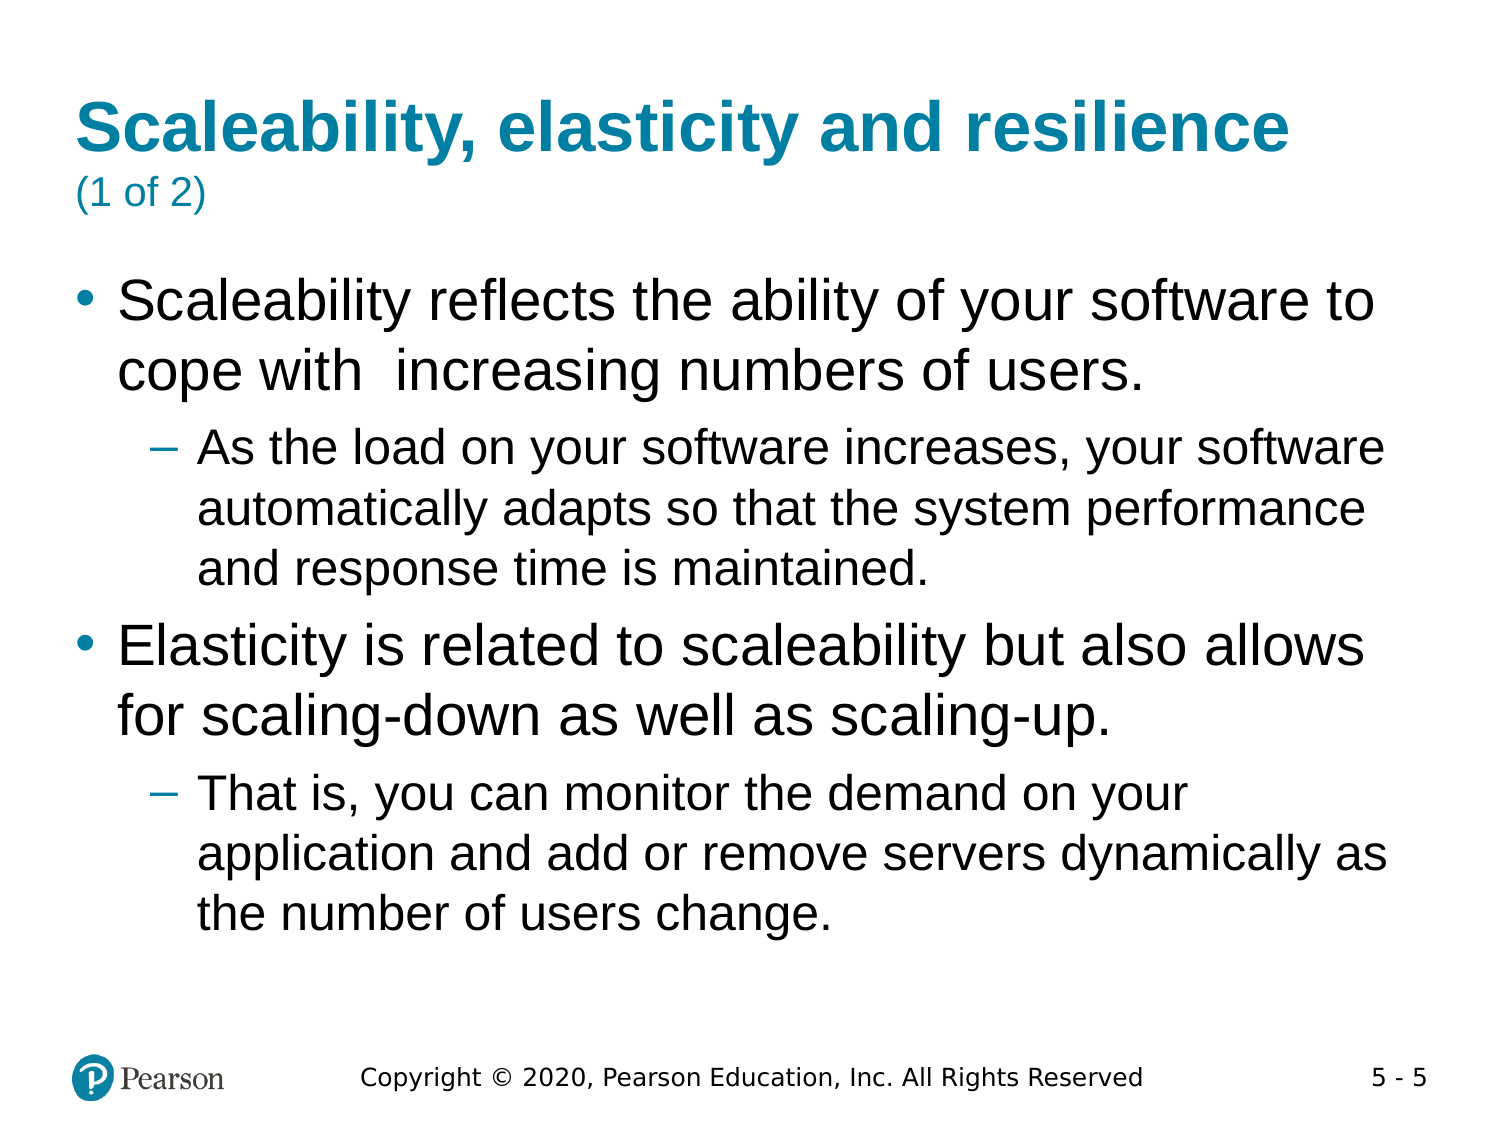

# Scaleability, elasticity and resilience (1 of 2)
Scaleability reflects the ability of your software to cope with  increasing numbers of users.
As the load on your software increases, your software automatically adapts so that the system performance and response time is maintained.
Elasticity is related to scaleability but also allows for scaling-down as well as scaling-up.
That is, you can monitor the demand on your application and add or remove servers dynamically as the number of users change.